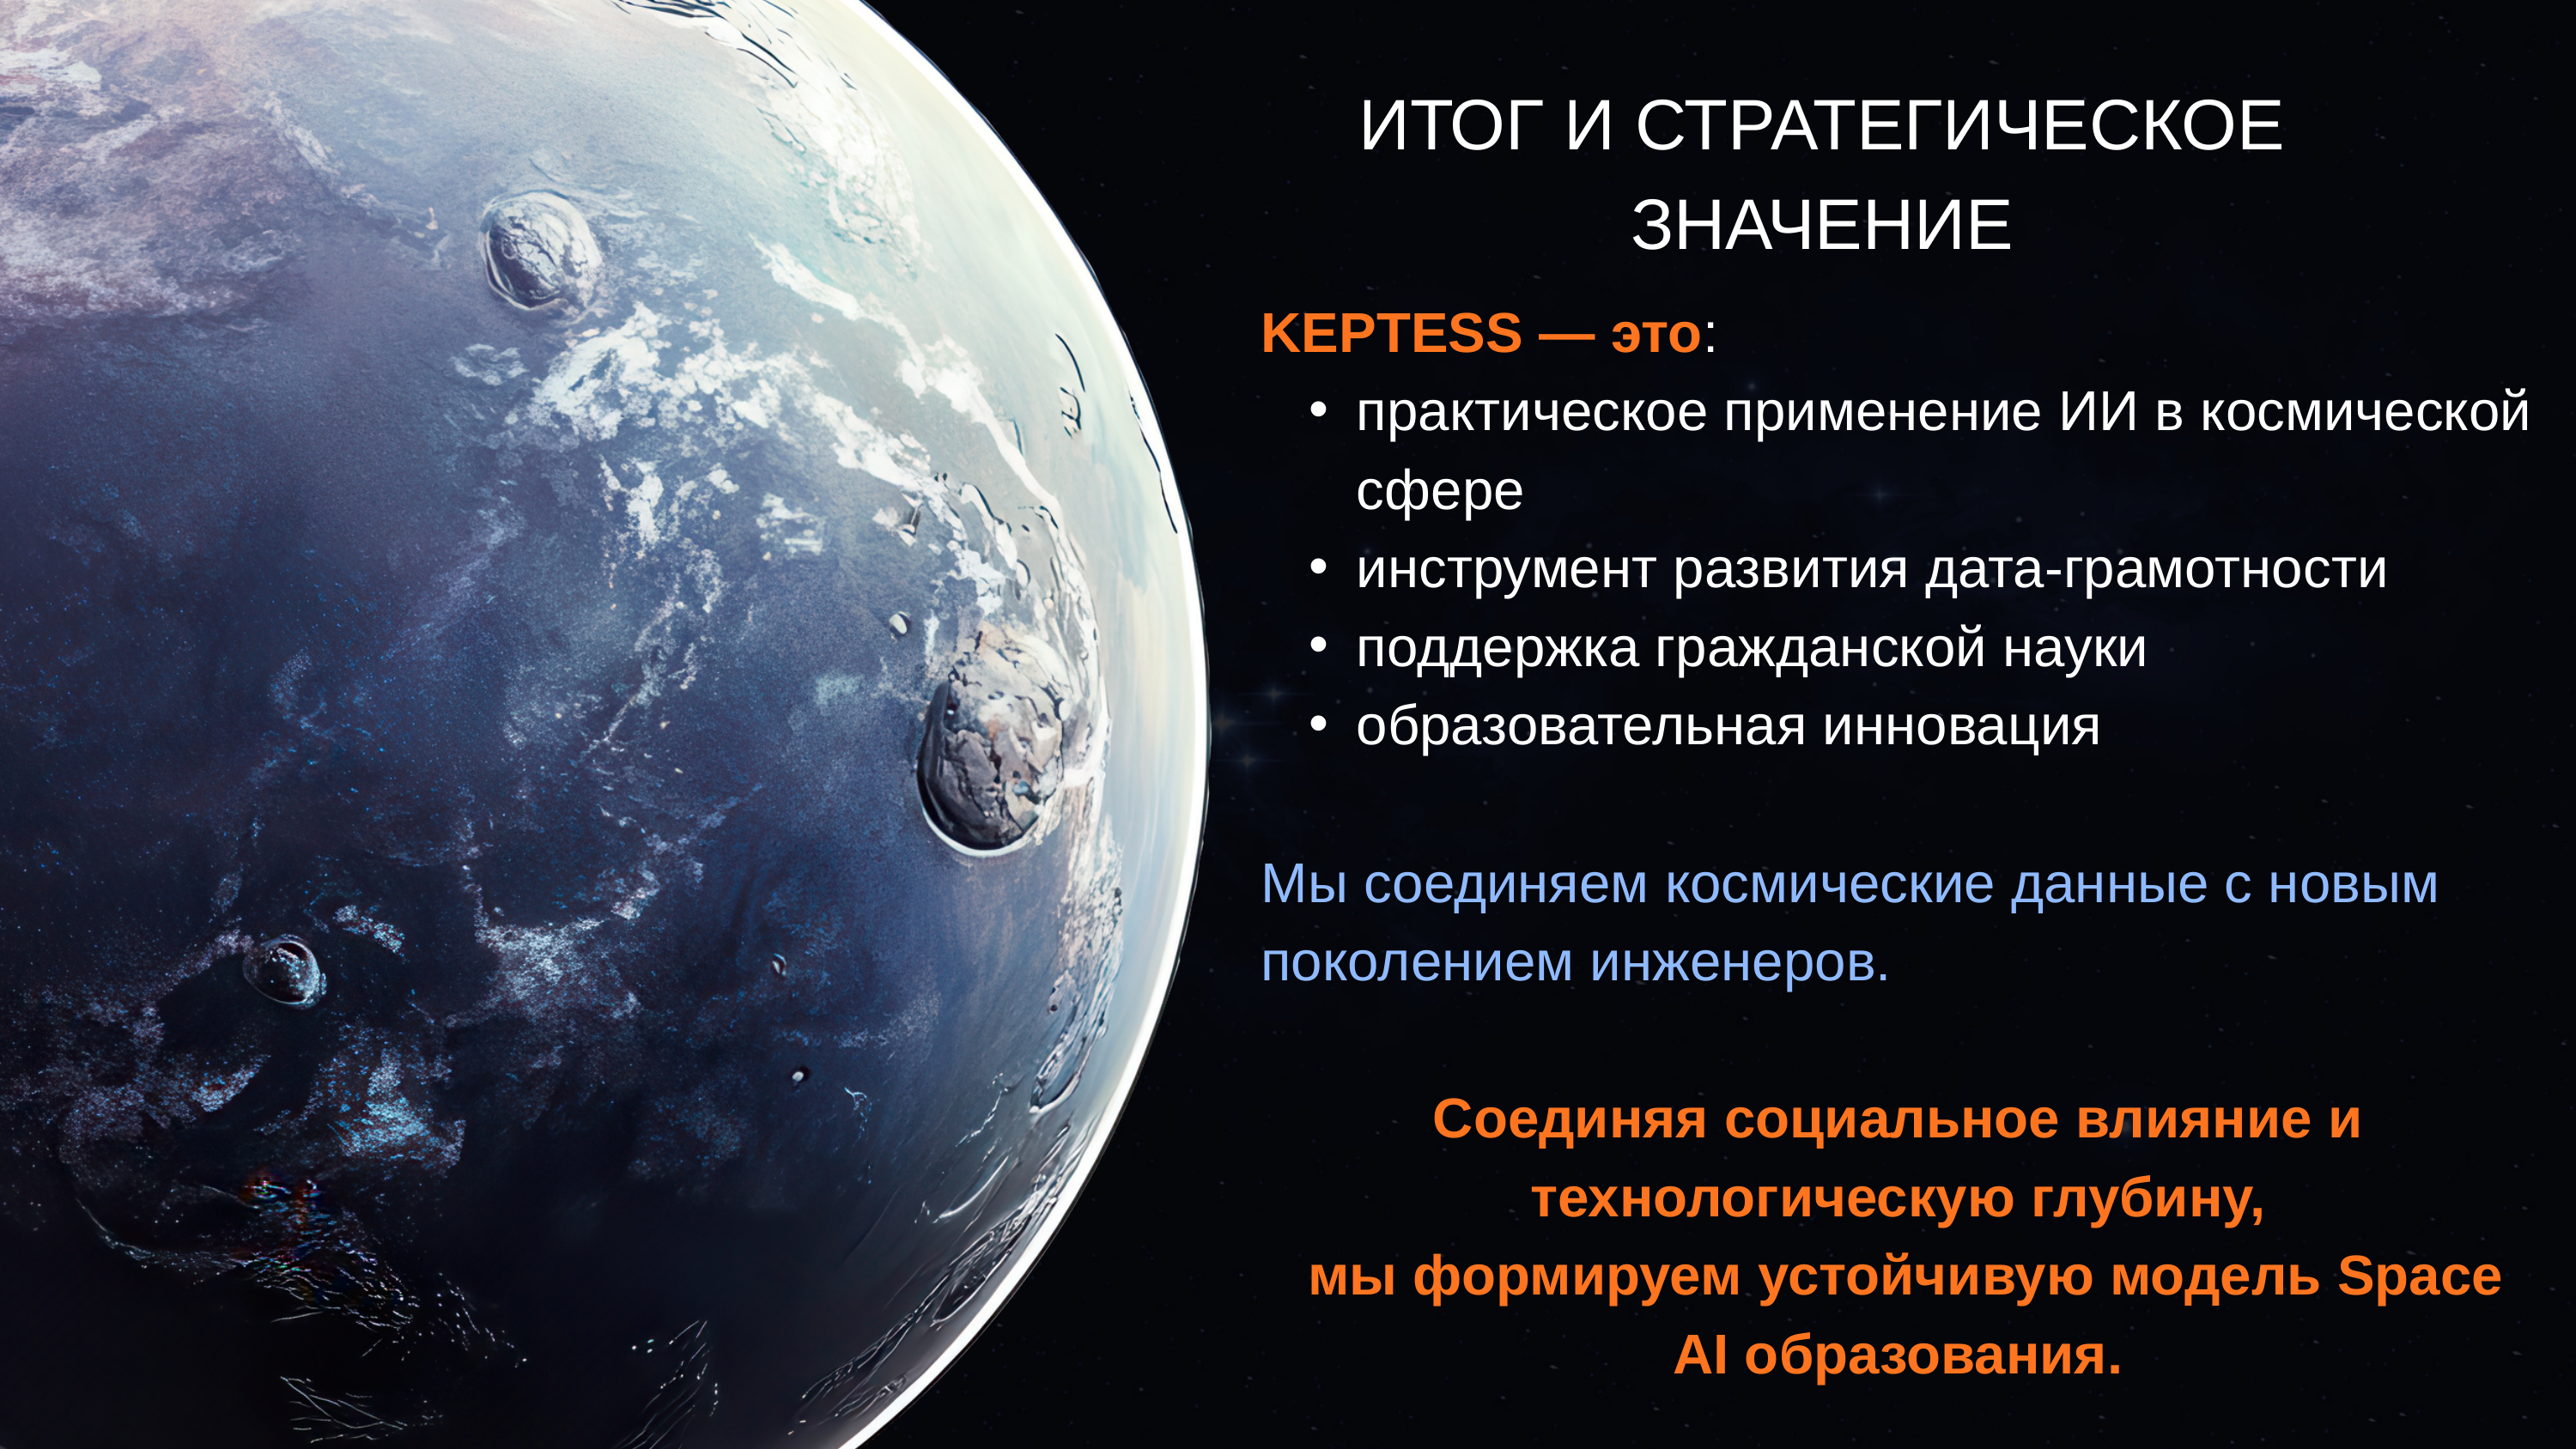

ИТОГ И СТРАТЕГИЧЕСКОЕ ЗНАЧЕНИЕ
KEPTESS — это:
практическое применение ИИ в космической сфере
инструмент развития дата-грамотности
поддержка гражданской науки
образовательная инновация

Мы соединяем космические данные с новым поколением инженеров.

Соединяя социальное влияние и технологическую глубину,
 мы формируем устойчивую модель Space AI образования.